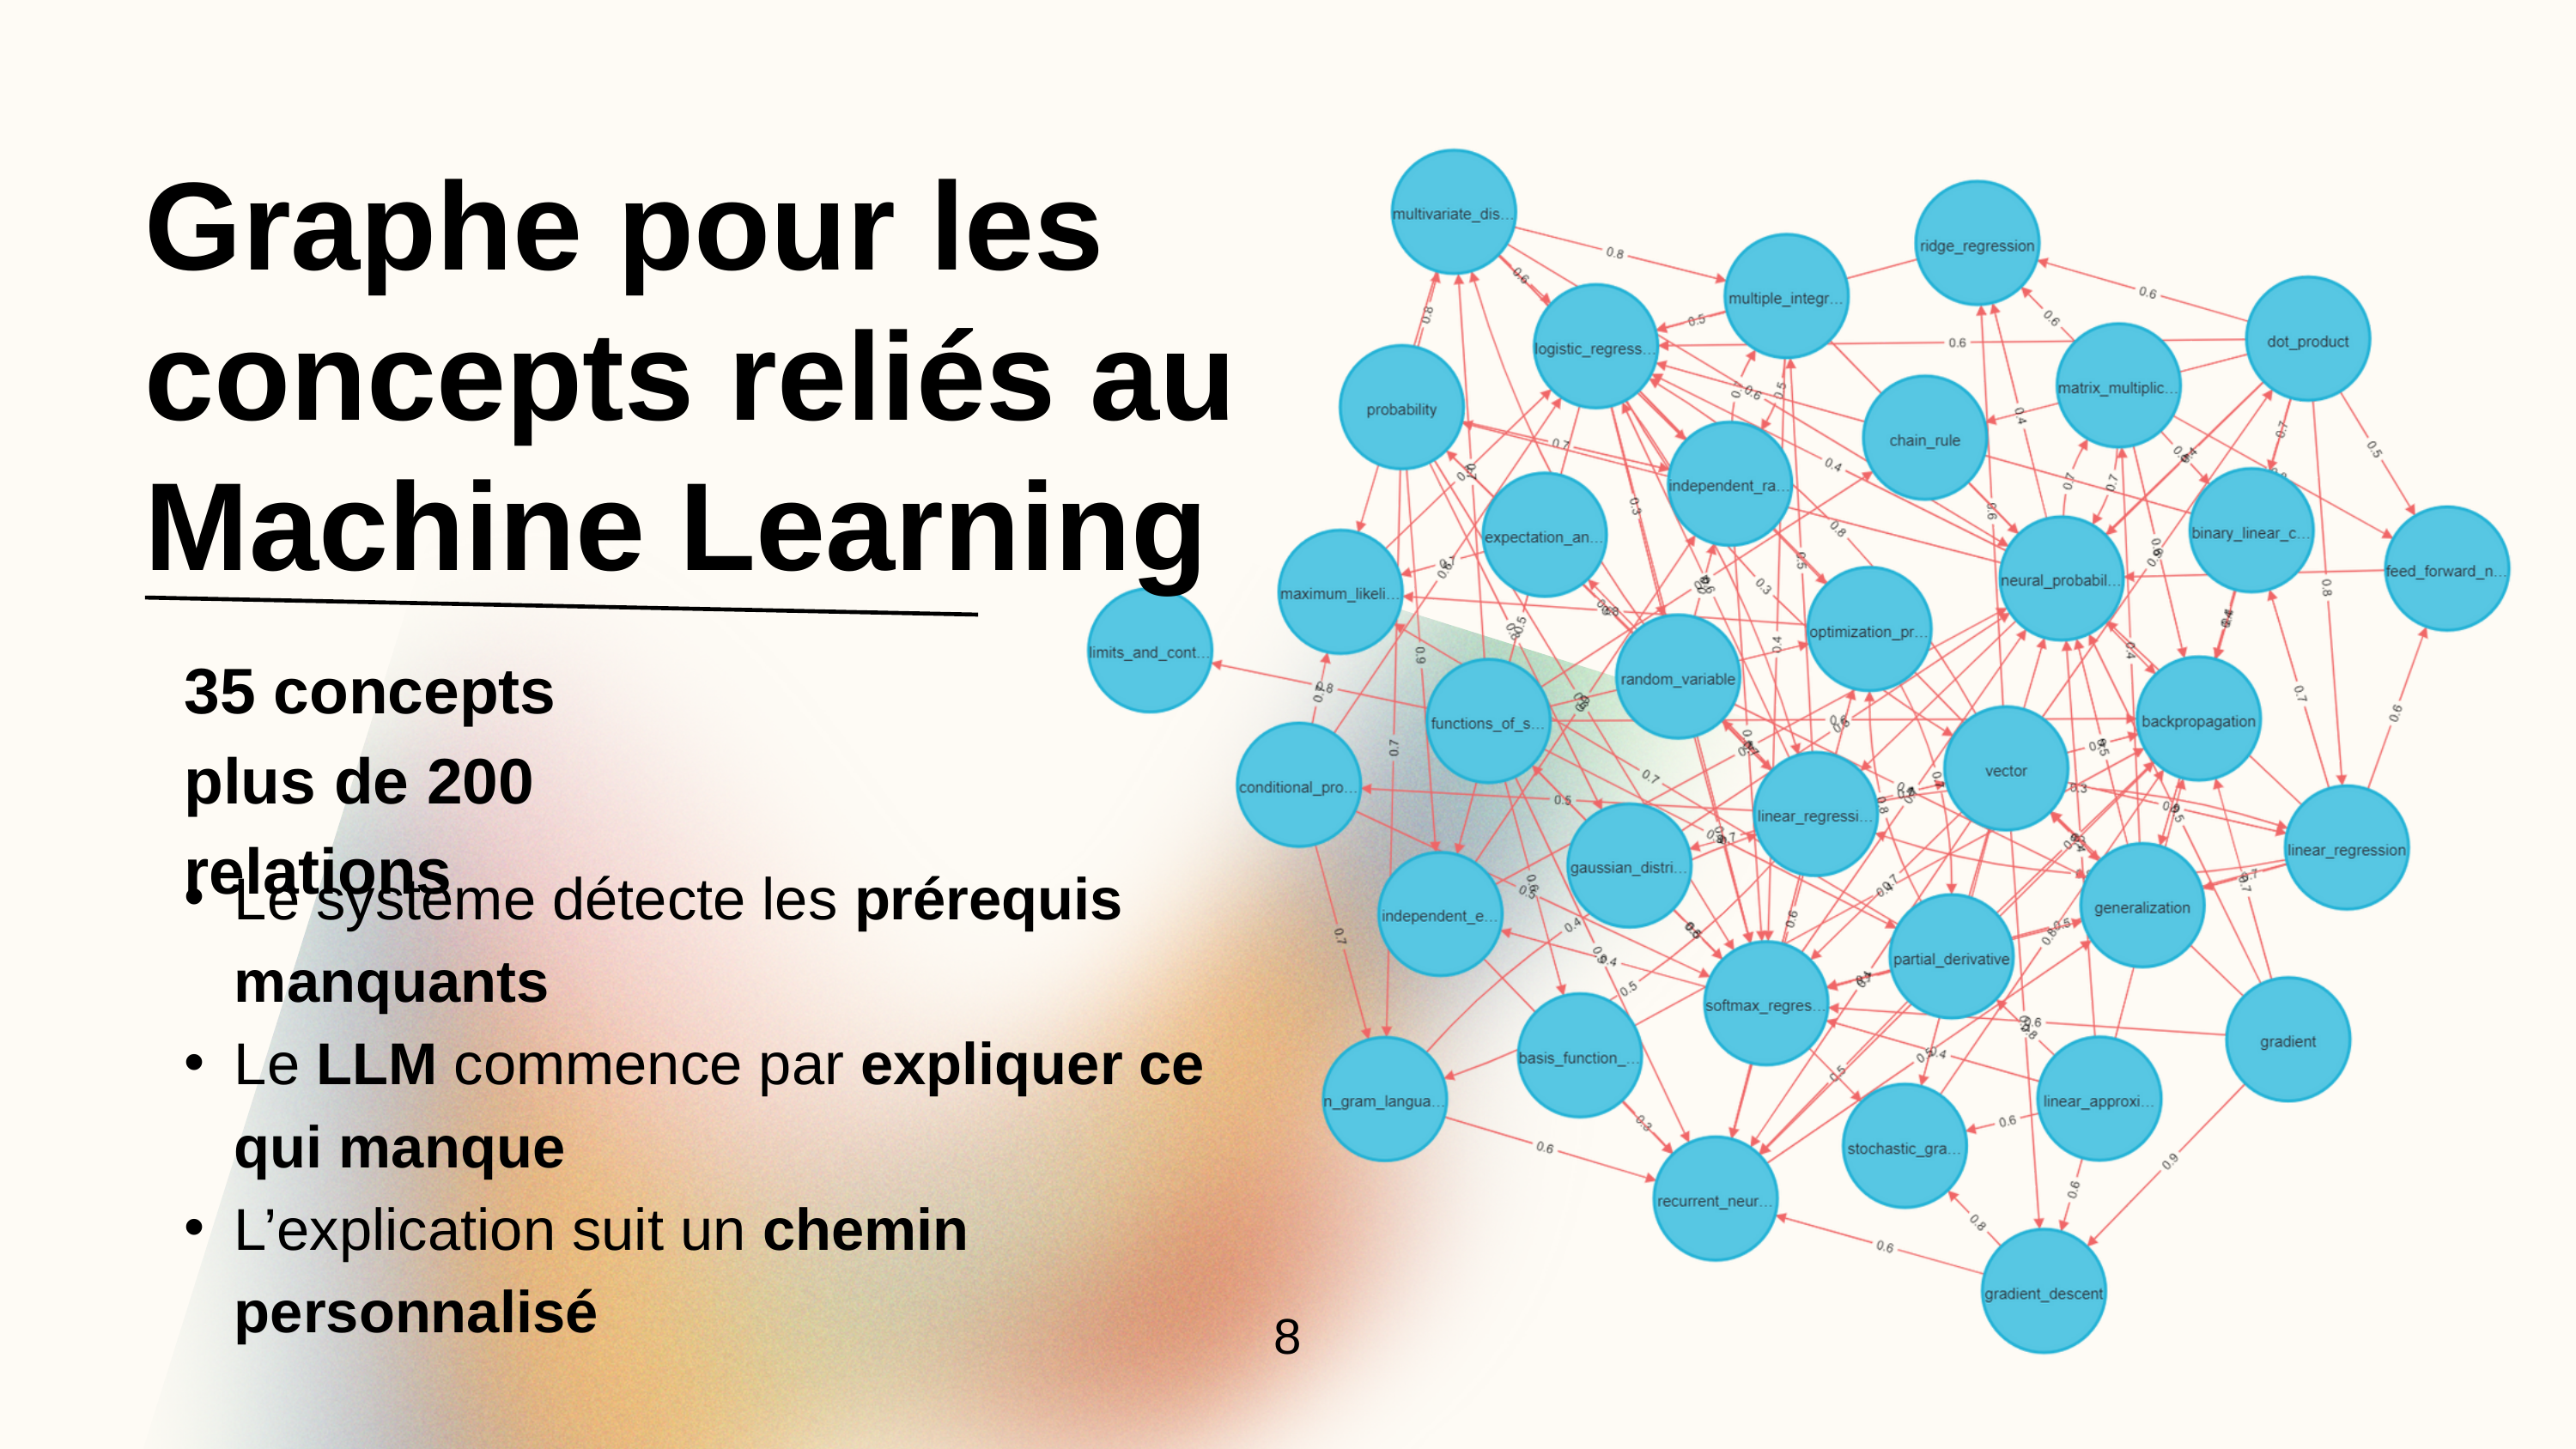

Graphe pour les concepts reliés au Machine Learning

35 concepts
plus de 200 relations
Le système détecte les prérequis manquants
Le LLM commence par expliquer ce qui manque
L’explication suit un chemin personnalisé
8